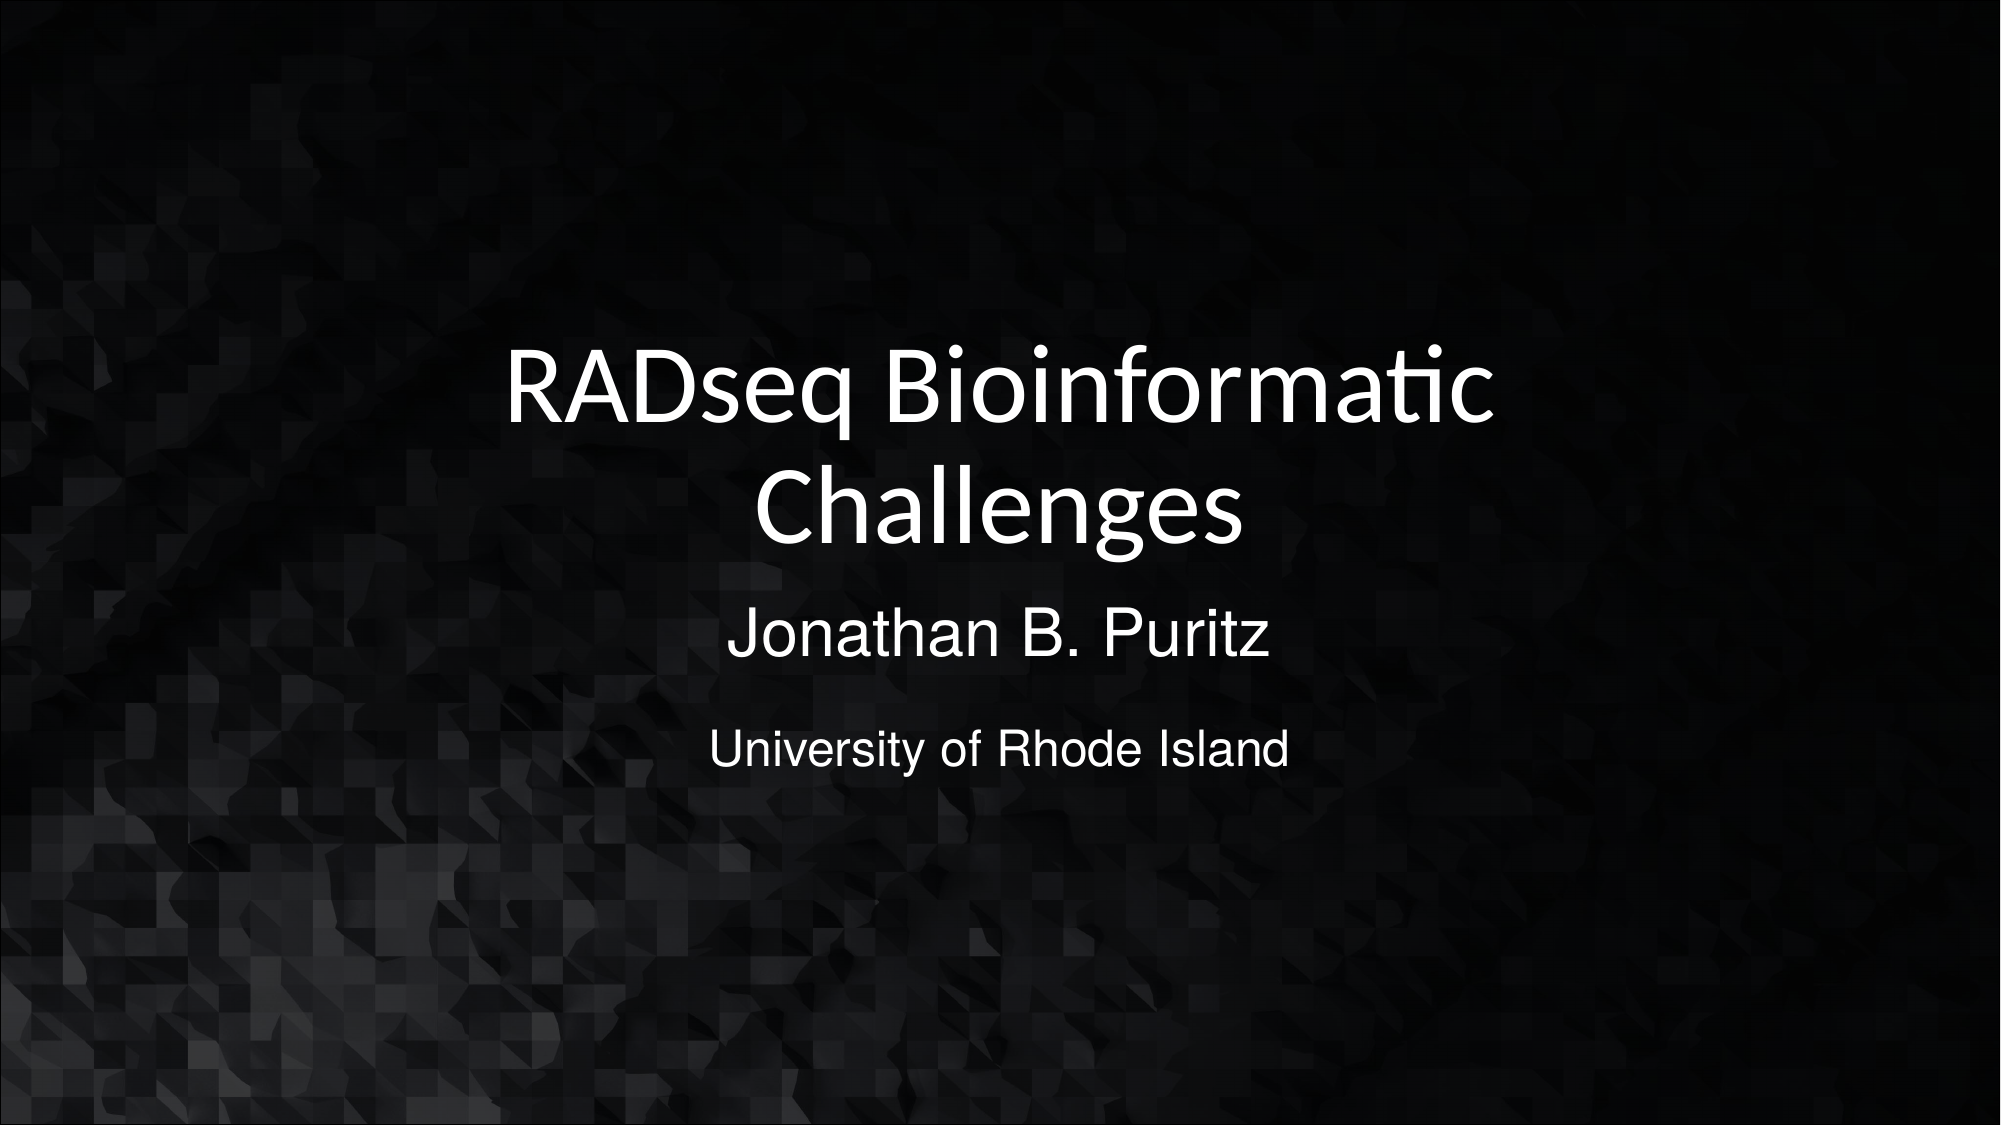

# RADseq Bioinformatic Challenges
Jonathan B. Puritz

University of Rhode Island